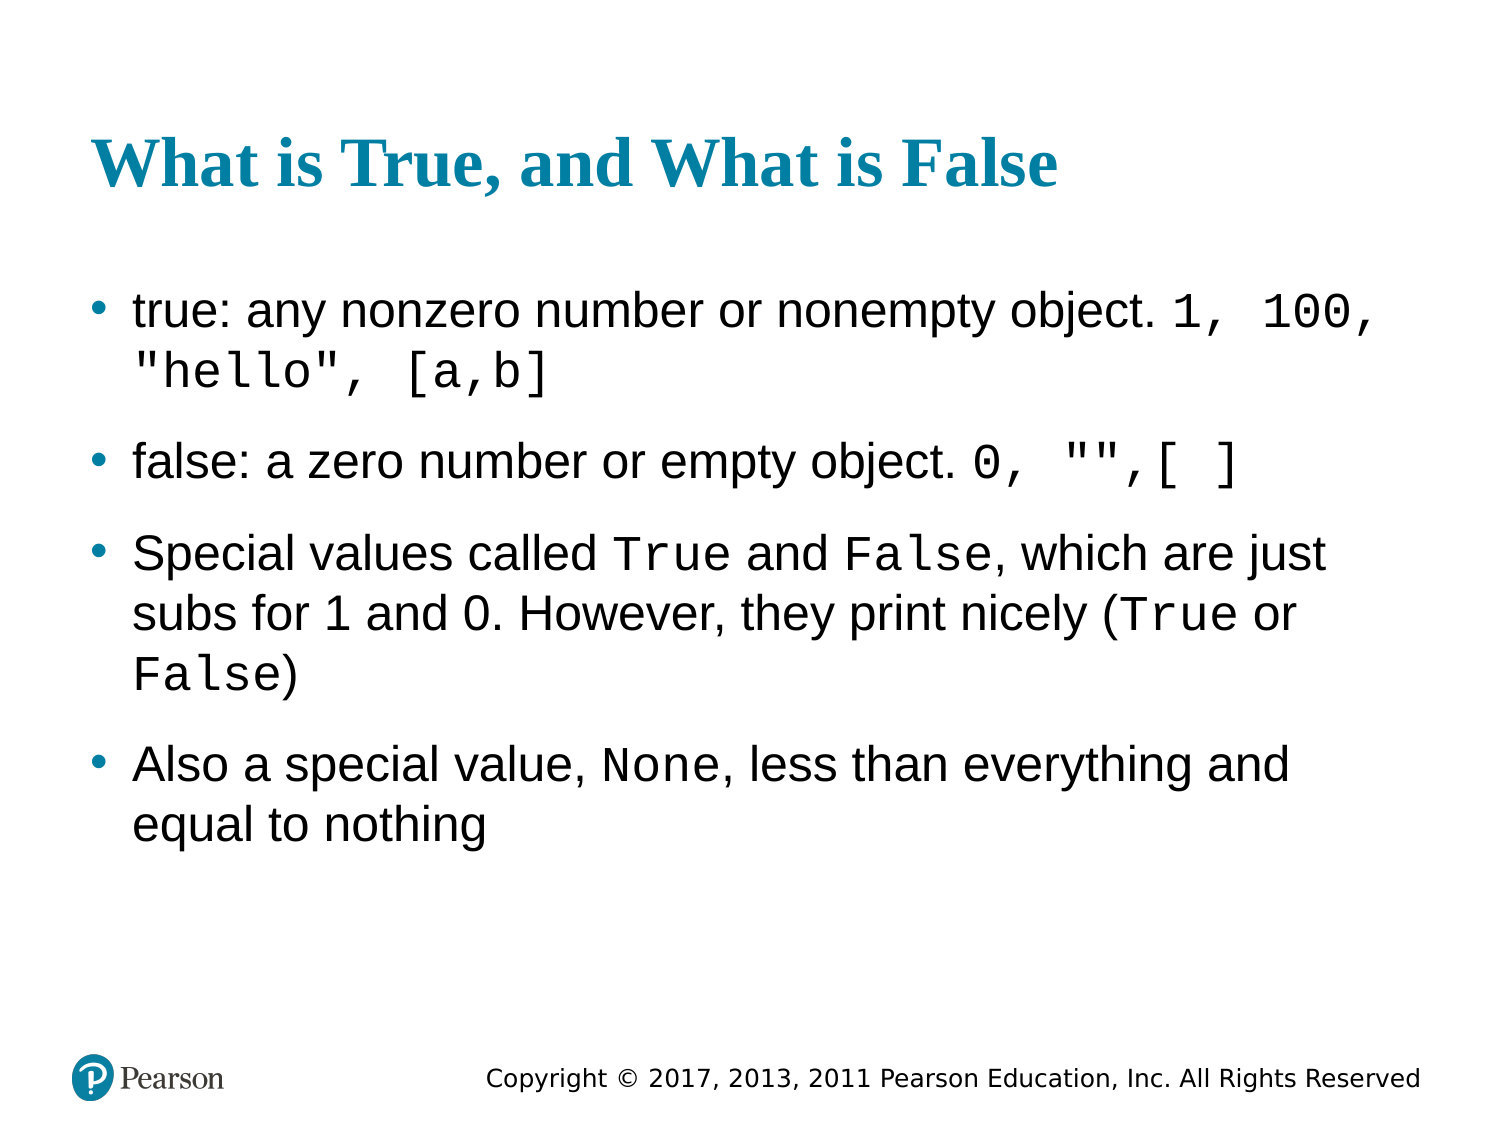

# What is True, and What is False
true: any nonzero number or nonempty object. 1, 100, "hello", [a,b]
false: a zero number or empty object. 0, "",[ ]
Special values called True and False, which are just subs for 1 and 0. However, they print nicely (True or False)
Also a special value, None, less than everything and equal to nothing